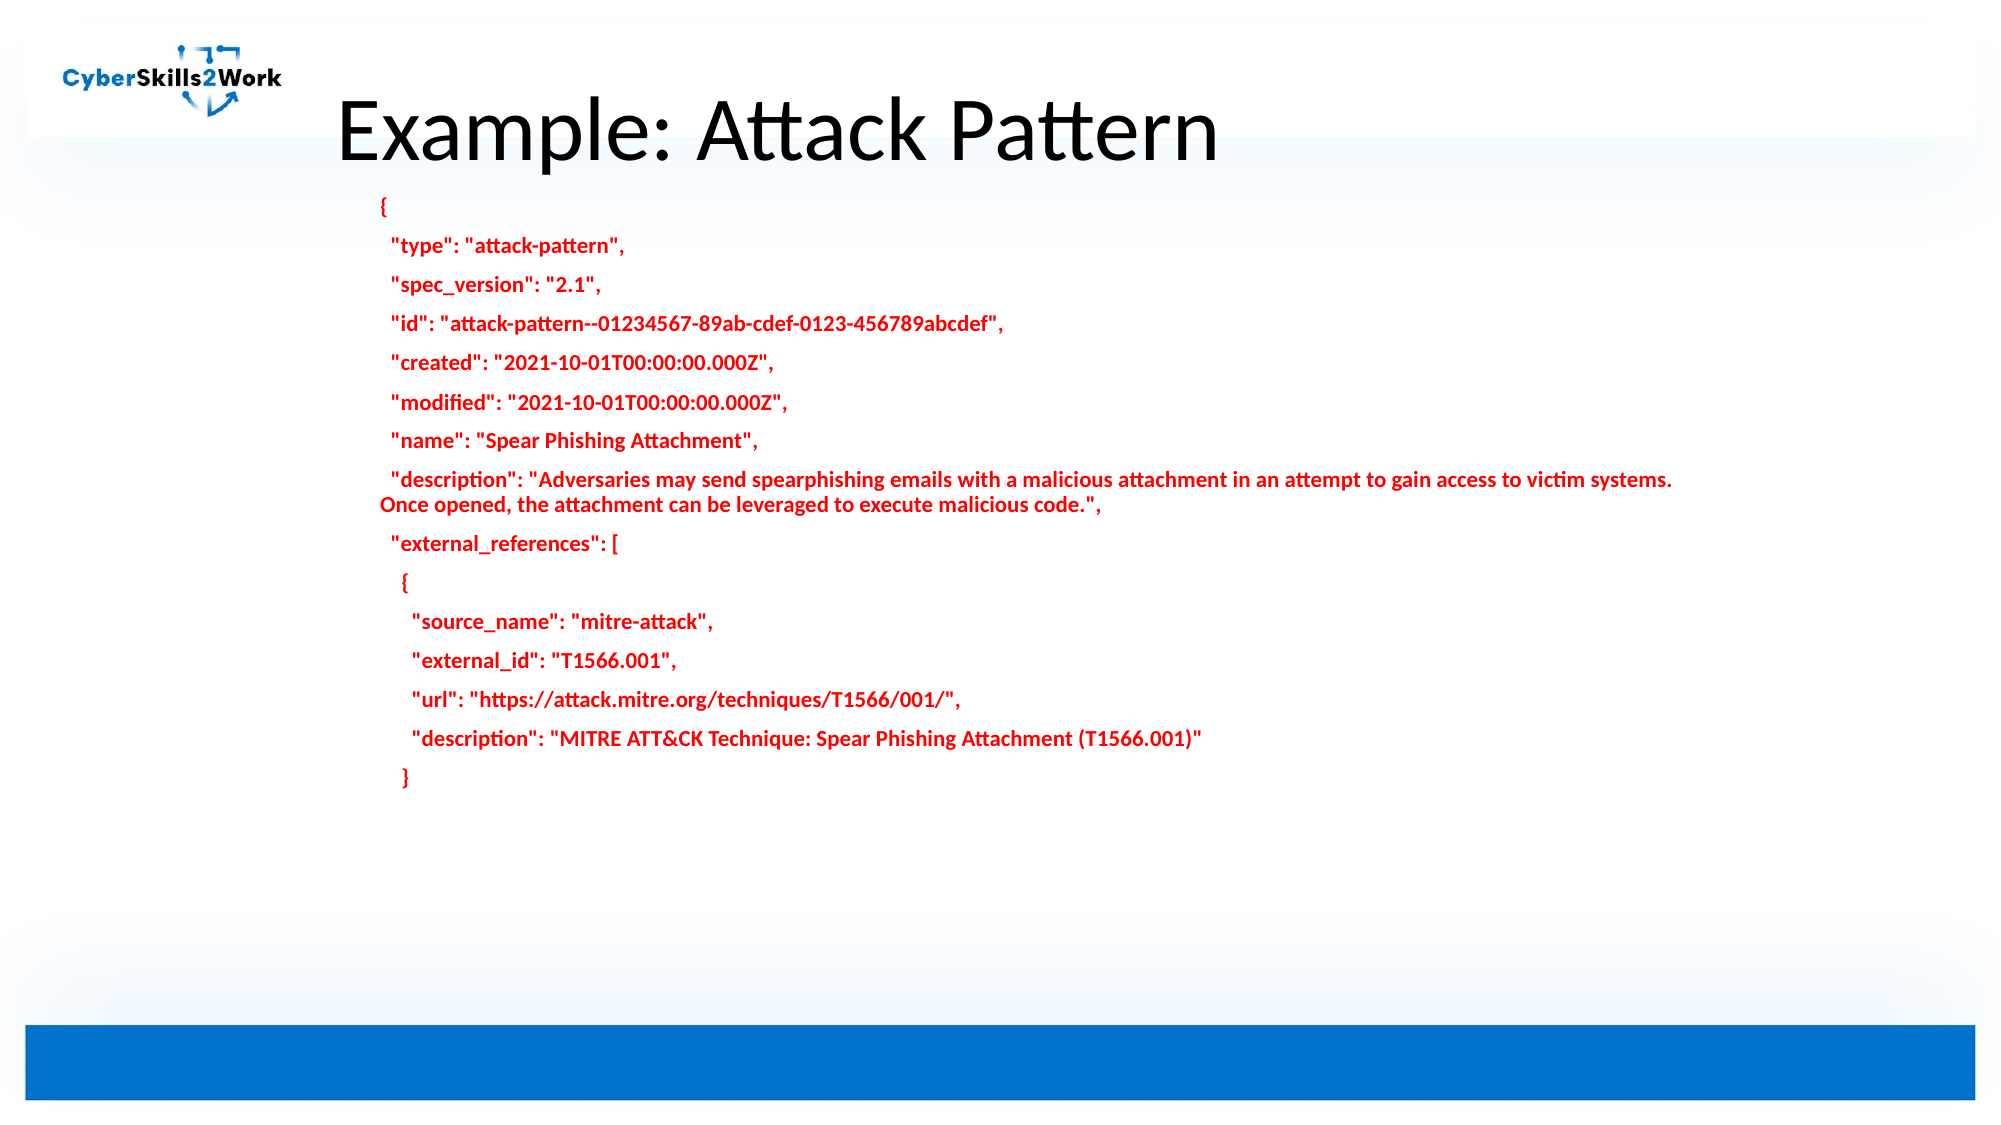

# Example: Attack Pattern
{
  "type": "attack-pattern",
  "spec_version": "2.1",
  "id": "attack-pattern--01234567-89ab-cdef-0123-456789abcdef",
  "created": "2021-10-01T00:00:00.000Z",
  "modified": "2021-10-01T00:00:00.000Z",
  "name": "Spear Phishing Attachment",
  "description": "Adversaries may send spearphishing emails with a malicious attachment in an attempt to gain access to victim systems. Once opened, the attachment can be leveraged to execute malicious code.",
  "external_references": [
    {
      "source_name": "mitre-attack",
      "external_id": "T1566.001",
      "url": "https://attack.mitre.org/techniques/T1566/001/",
      "description": "MITRE ATT&CK Technique: Spear Phishing Attachment (T1566.001)"
    }